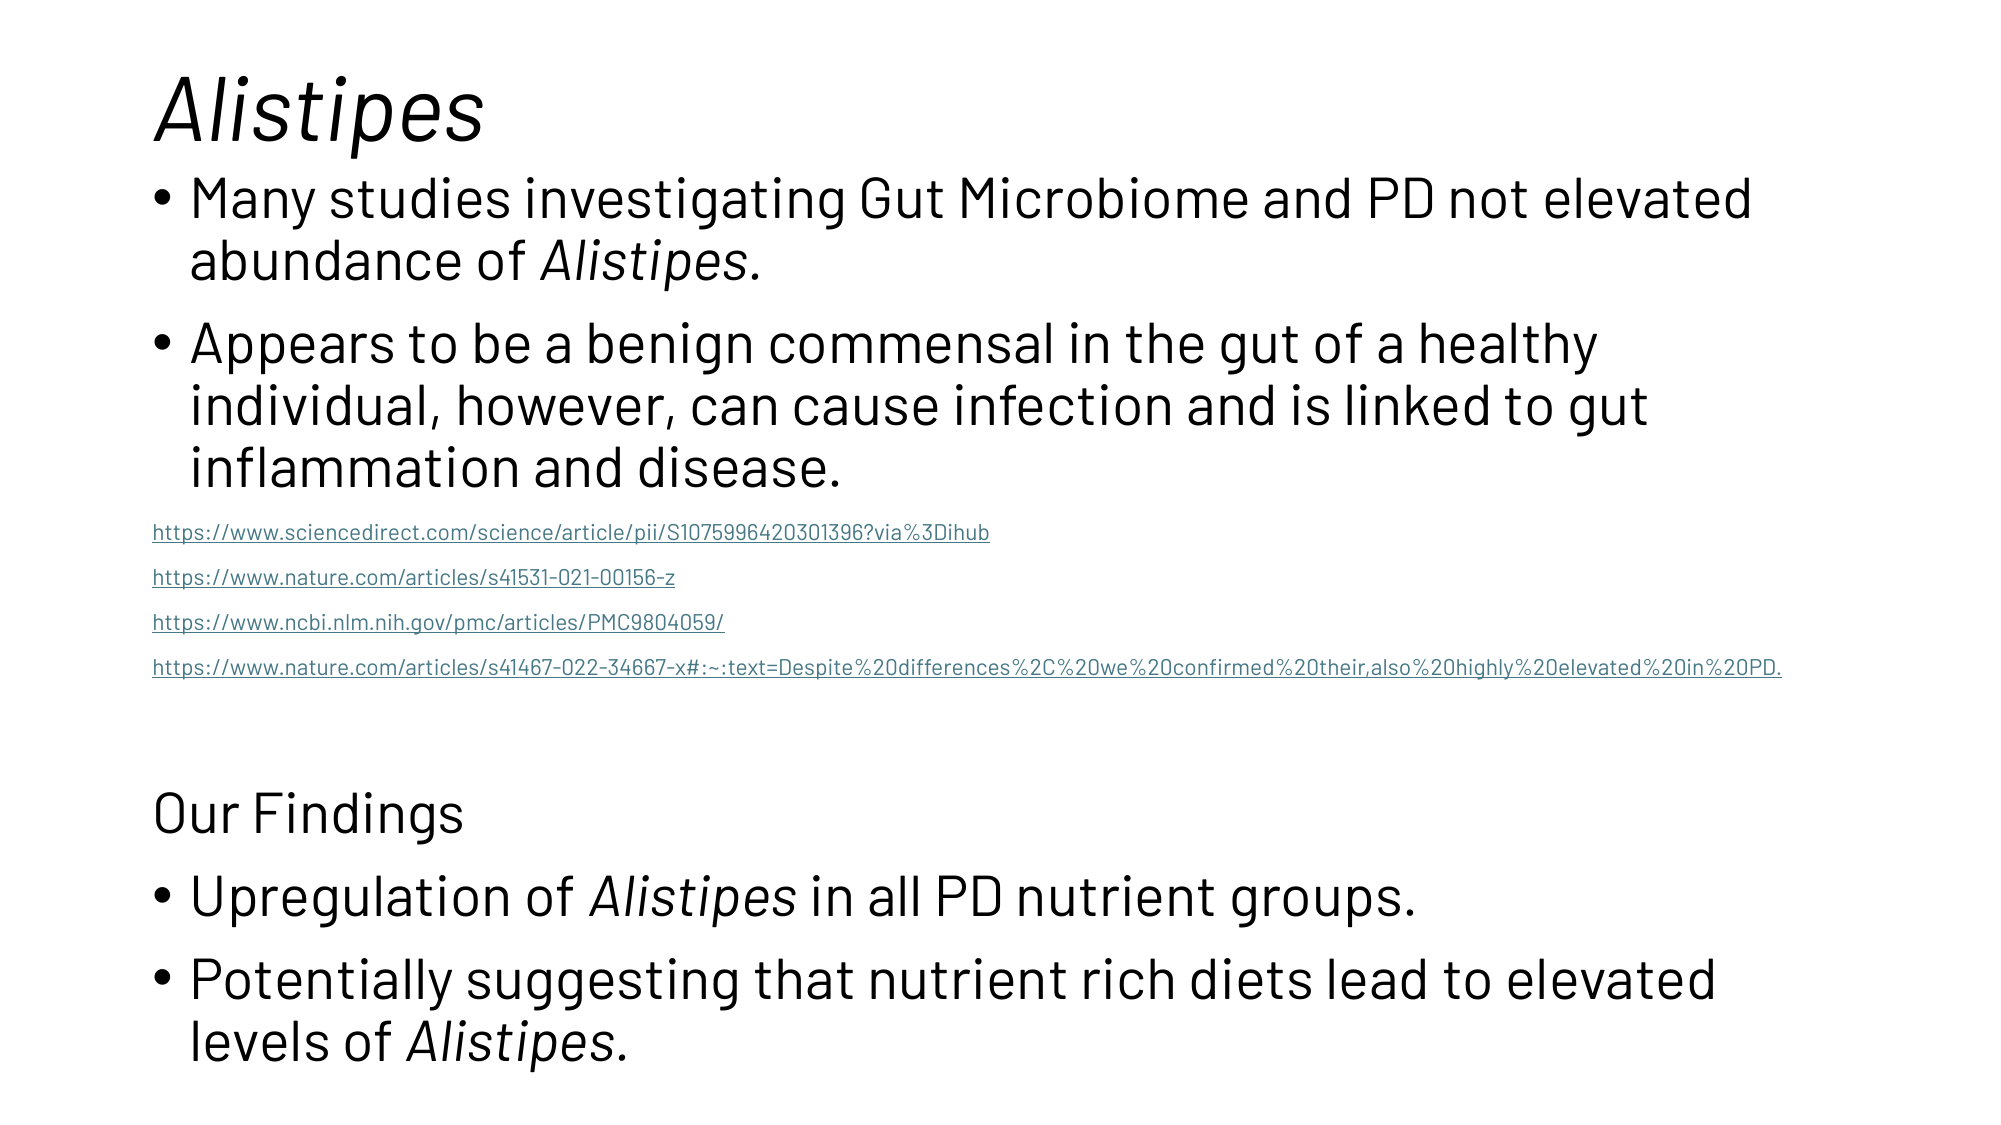

# Alistipes
Many studies investigating Gut Microbiome and PD not elevated abundance of Alistipes.
Appears to be a benign commensal in the gut of a healthy individual, however, can cause infection and is linked to gut inflammation and disease.
https://www.sciencedirect.com/science/article/pii/S1075996420301396?via%3Dihub
https://www.nature.com/articles/s41531-021-00156-z
https://www.ncbi.nlm.nih.gov/pmc/articles/PMC9804059/
https://www.nature.com/articles/s41467-022-34667-x#:~:text=Despite%20differences%2C%20we%20confirmed%20their,also%20highly%20elevated%20in%20PD.

Our Findings
Upregulation of Alistipes in all PD nutrient groups.
Potentially suggesting that nutrient rich diets lead to elevated levels of Alistipes.